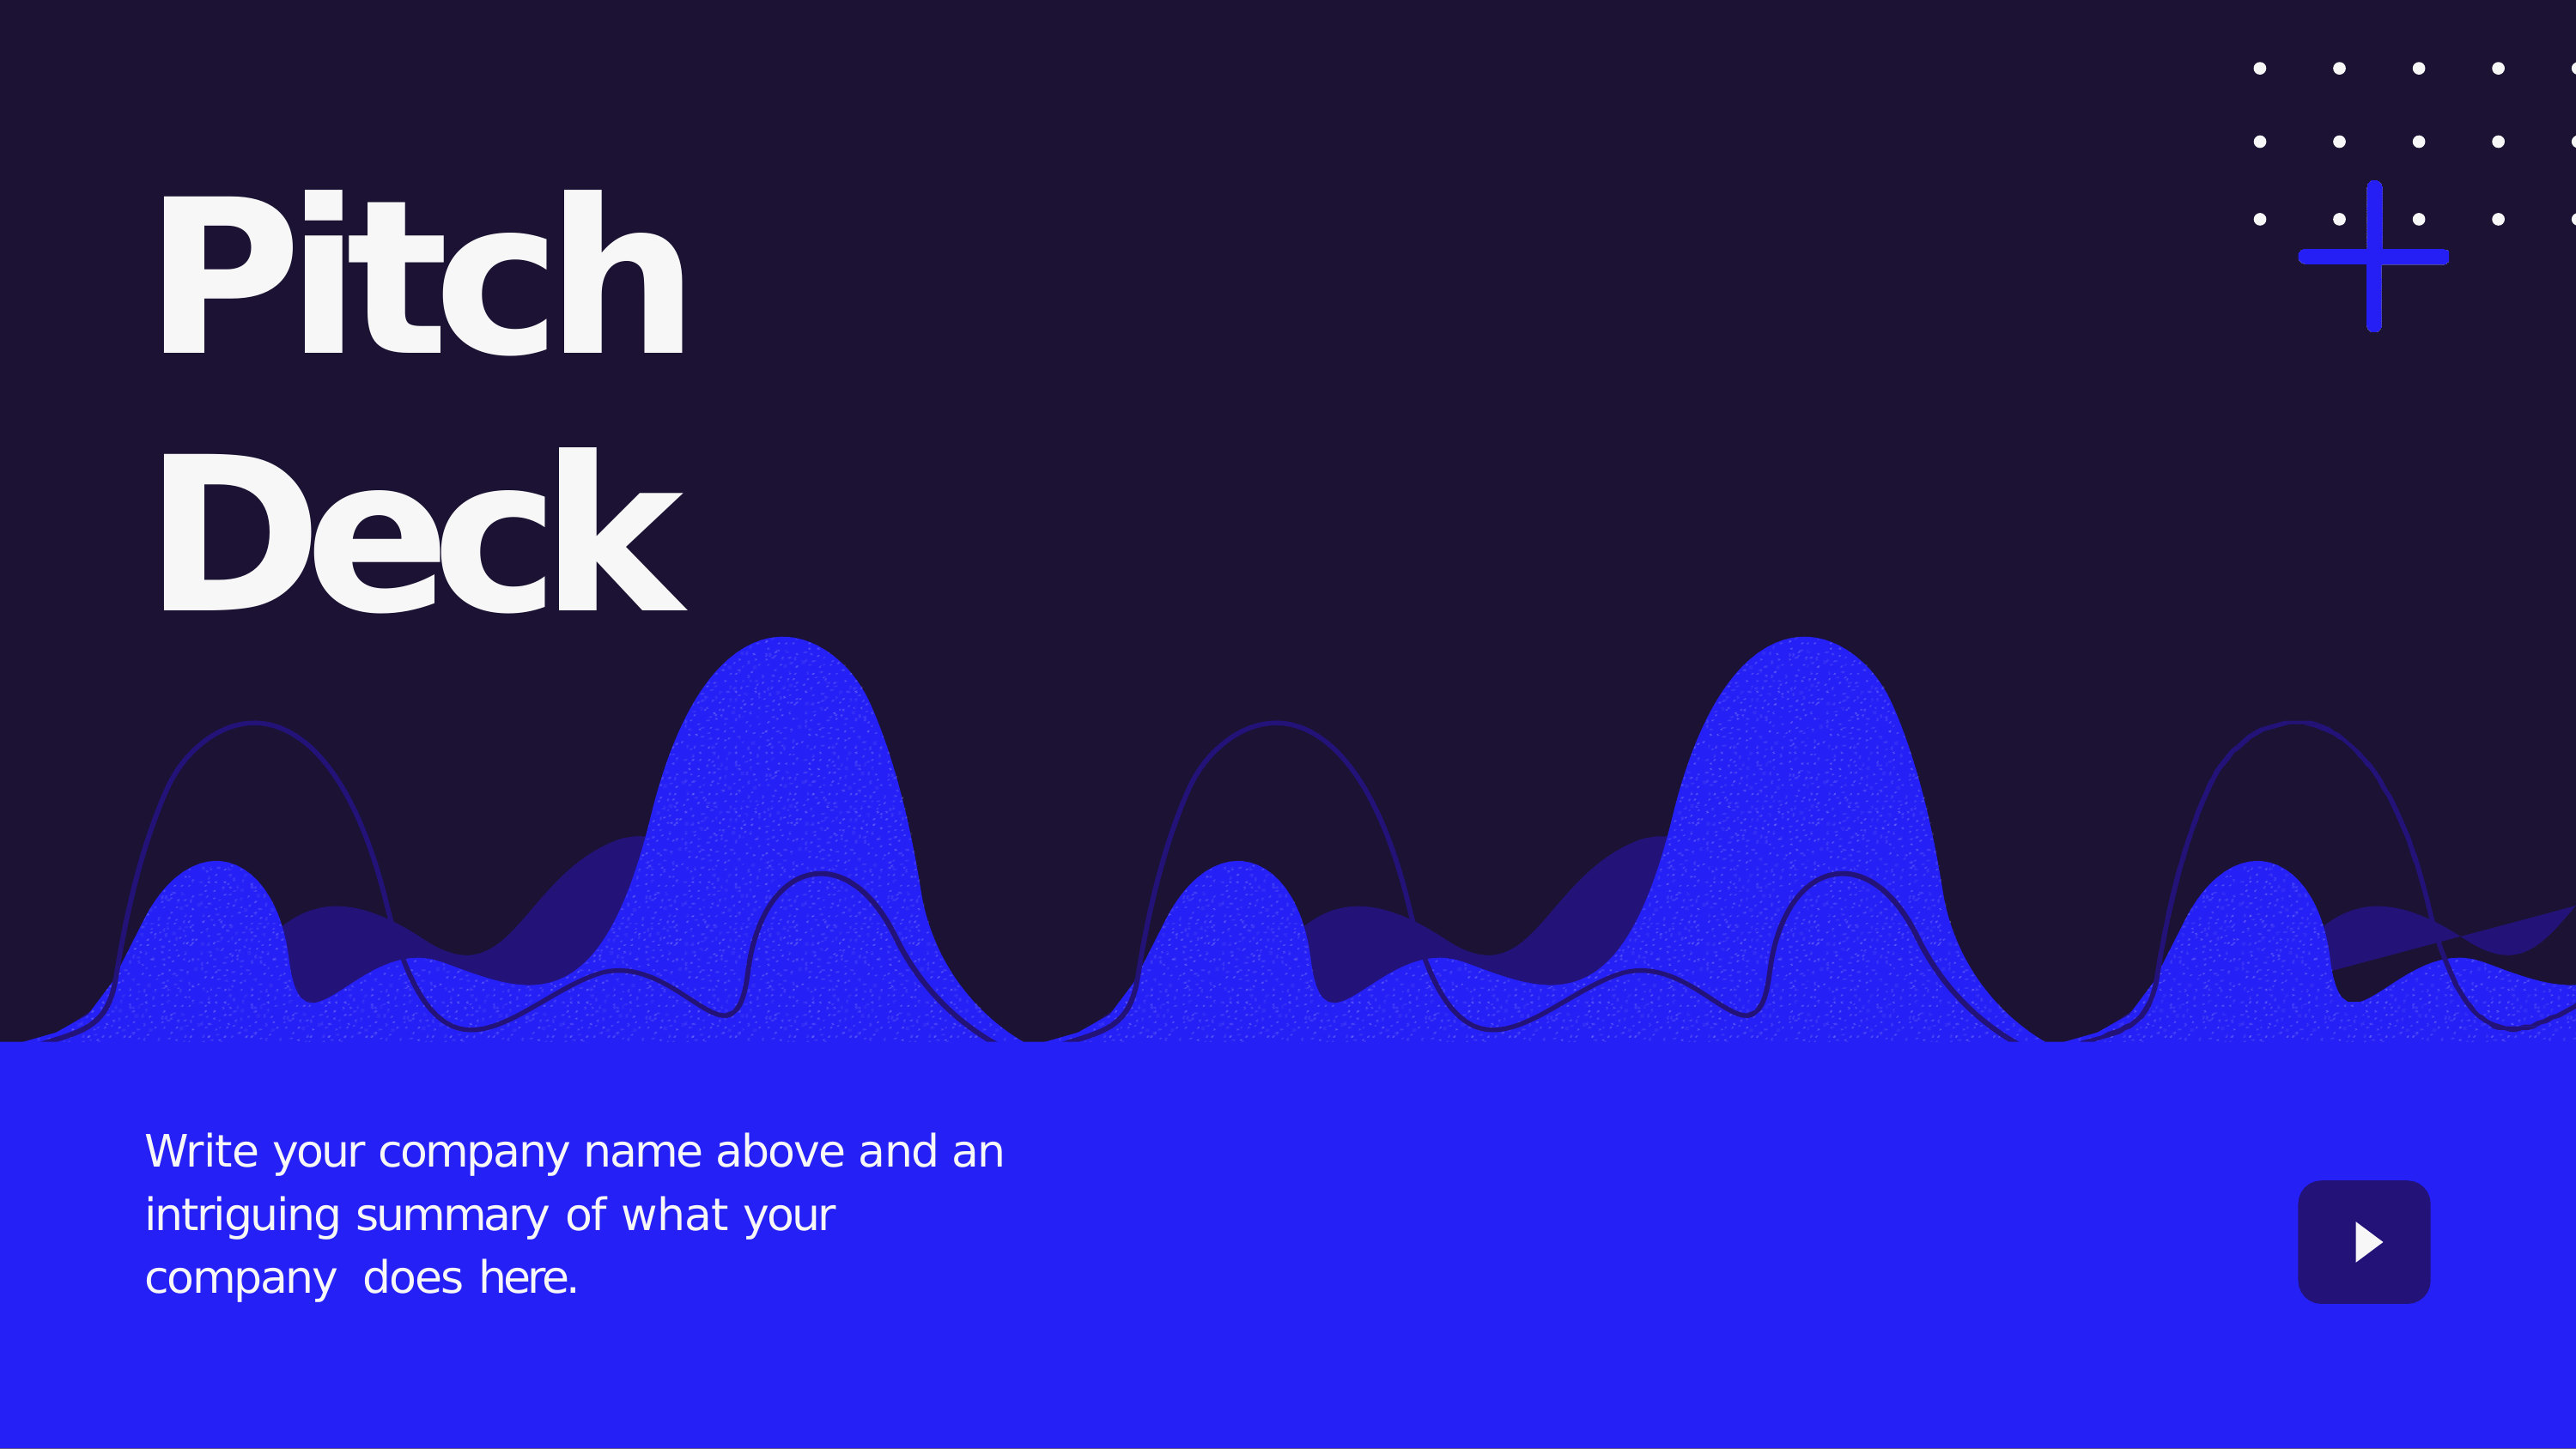

# Pitch Deck

Write your company name above and an  intriguing summary of what your company  does here.